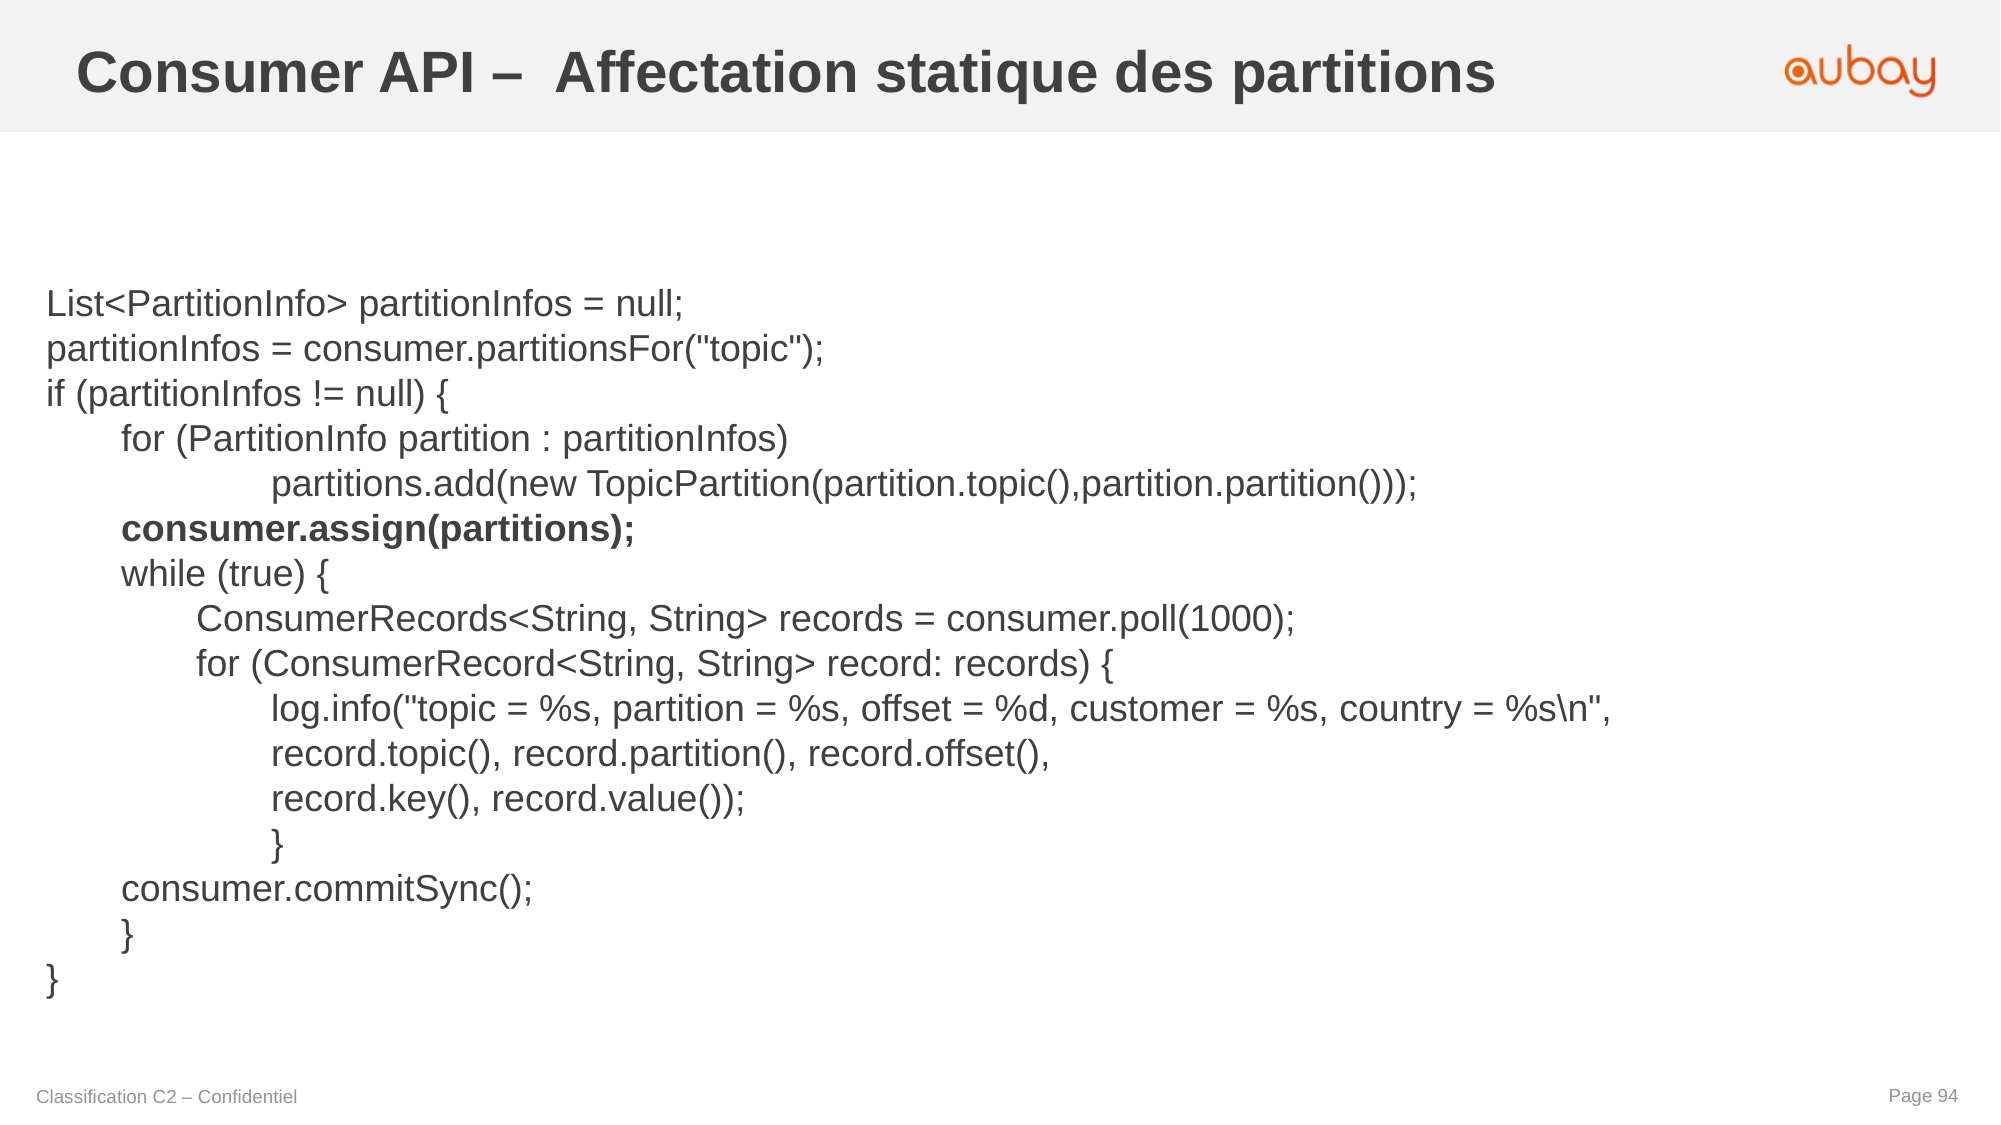

Consumer API –  Affectation statique des partitions

List<PartitionInfo> partitionInfos = null;
partitionInfos = consumer.partitionsFor("topic");
if (partitionInfos != null) {
for (PartitionInfo partition : partitionInfos)
	partitions.add(new TopicPartition(partition.topic(),partition.partition()));
consumer.assign(partitions);
while (true) {
ConsumerRecords<String, String> records = consumer.poll(1000);
for (ConsumerRecord<String, String> record: records) {
log.info("topic = %s, partition = %s, offset = %d, customer = %s, country = %s\n", record.topic(), record.partition(), record.offset(),
record.key(), record.value());
	}
consumer.commitSync();
}
}